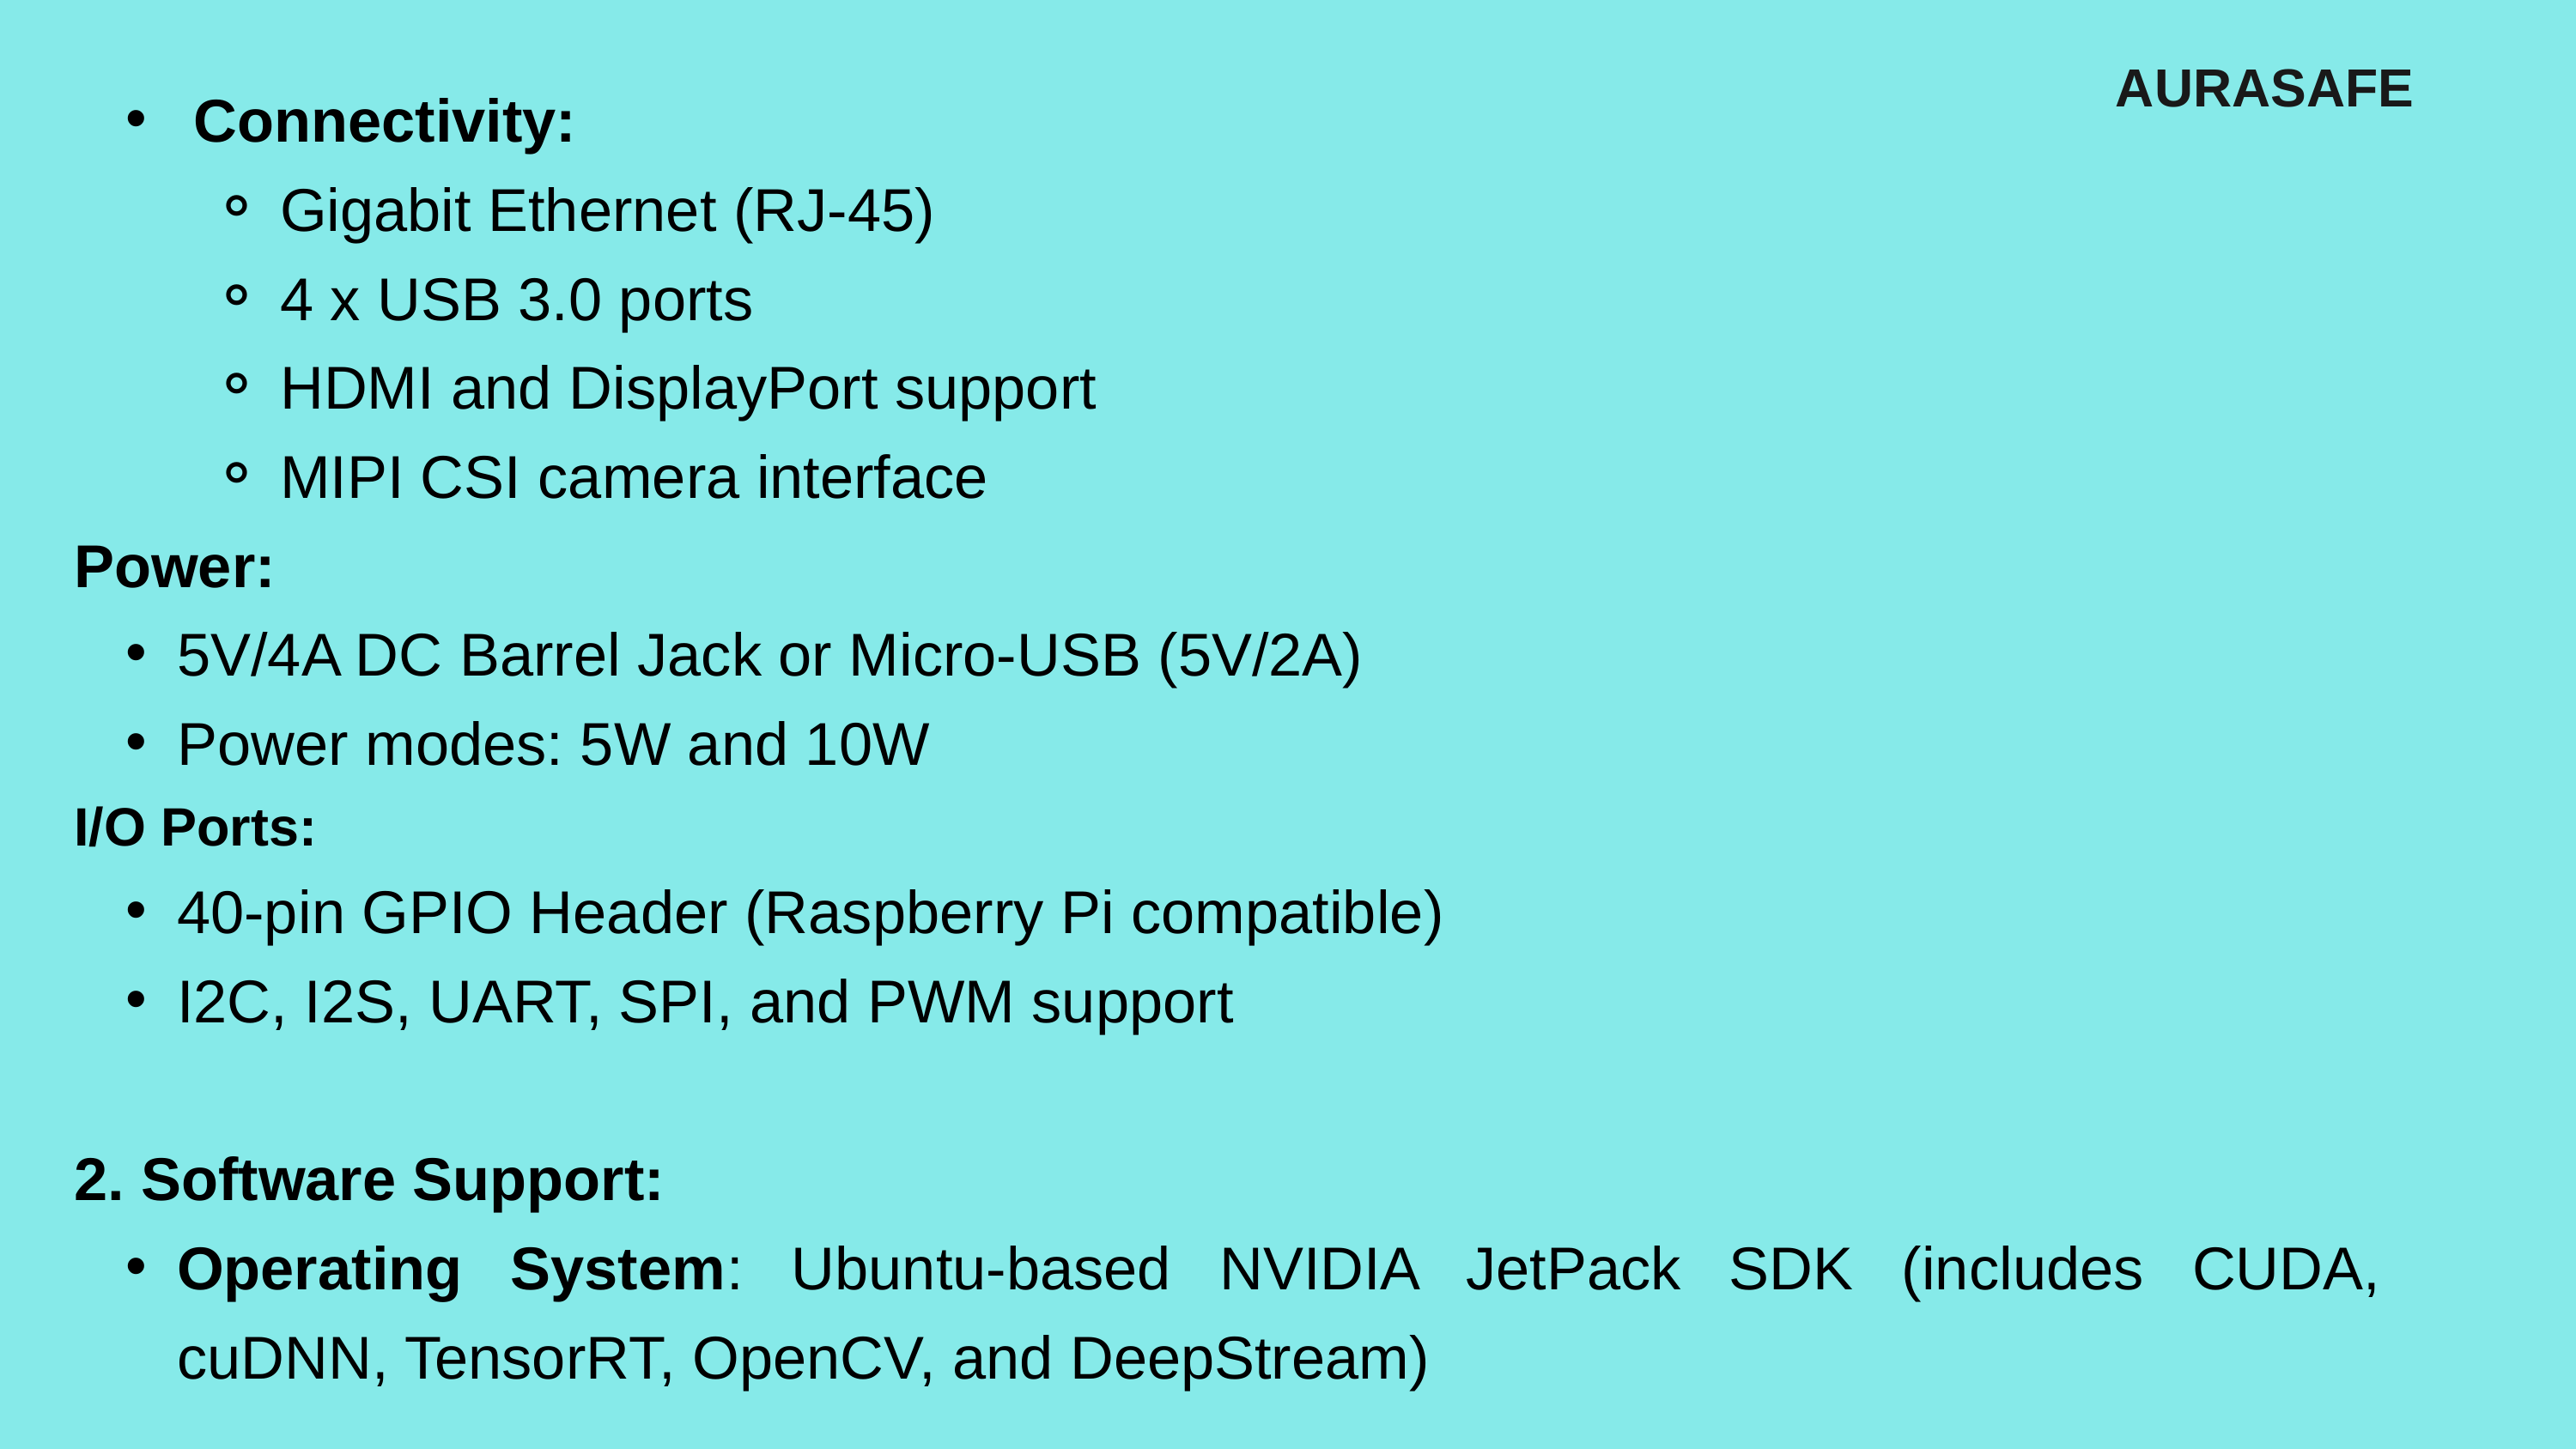

AURASAFE
 Connectivity:
Gigabit Ethernet (RJ-45)
4 x USB 3.0 ports
HDMI and DisplayPort support
MIPI CSI camera interface
Power:
5V/4A DC Barrel Jack or Micro-USB (5V/2A)
Power modes: 5W and 10W
I/O Ports:
40-pin GPIO Header (Raspberry Pi compatible)
I2C, I2S, UART, SPI, and PWM support

2. Software Support:
Operating System: Ubuntu-based NVIDIA JetPack SDK (includes CUDA, cuDNN, TensorRT, OpenCV, and DeepStream)